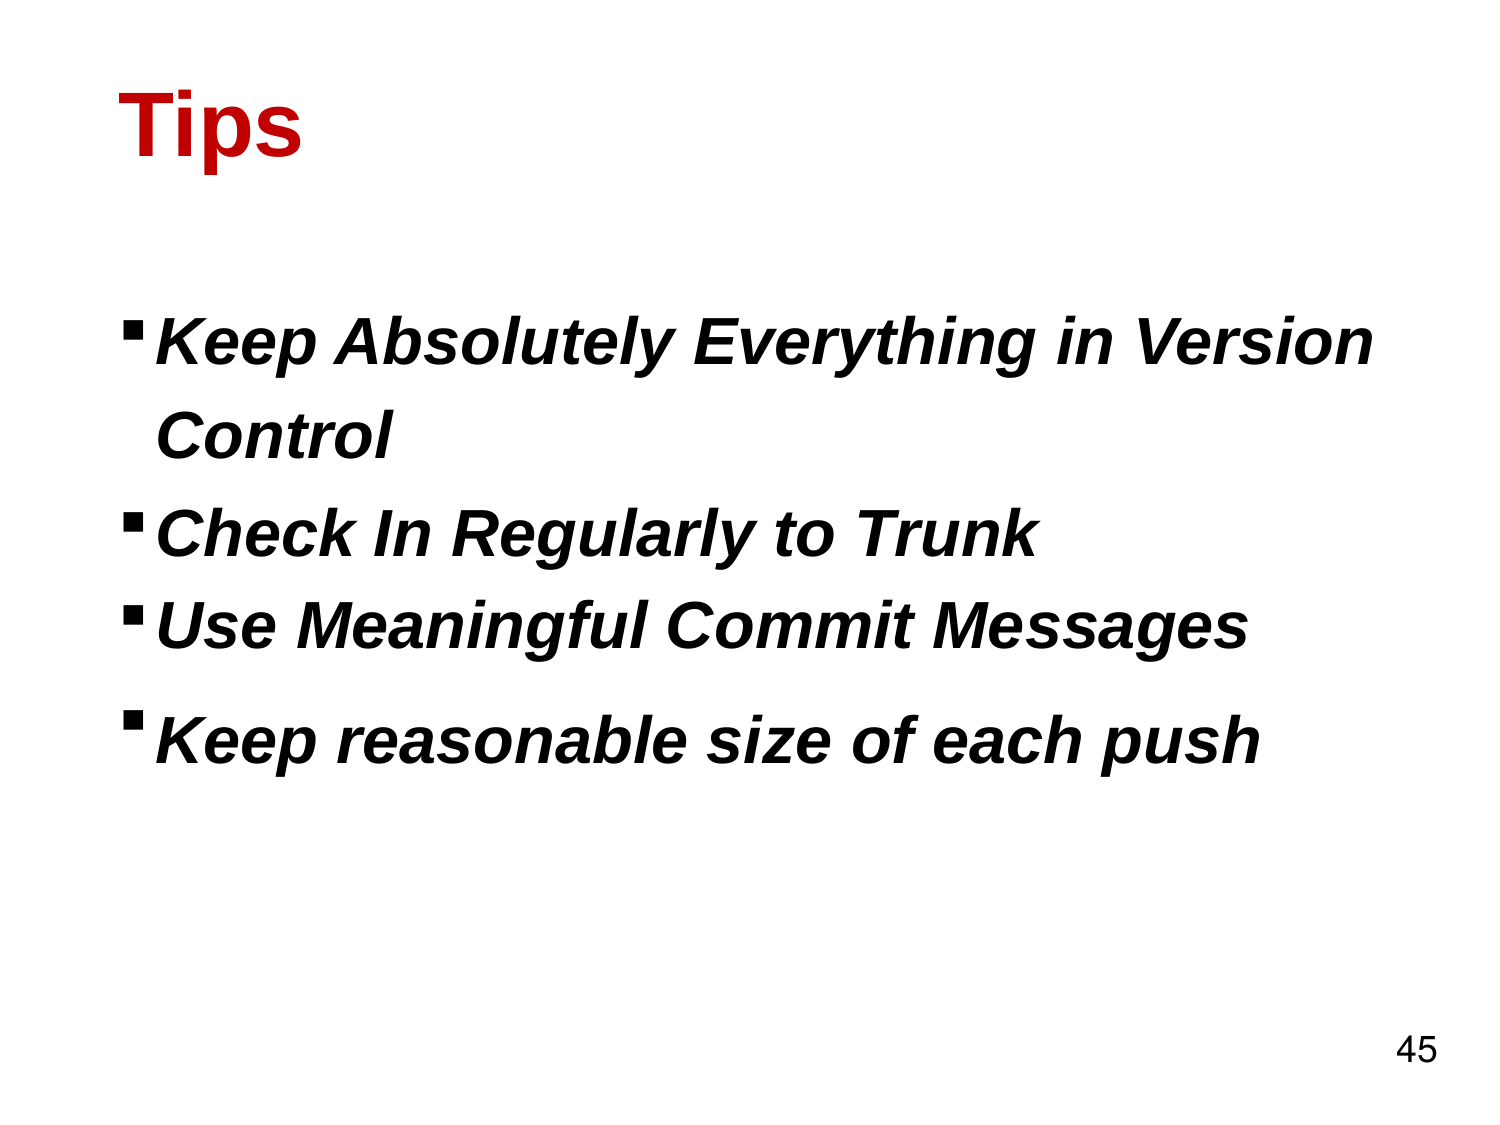

# Tips
Keep Absolutely Everything in Version Control
Check In Regularly to Trunk
Use Meaningful Commit Messages
Keep reasonable size of each push
45